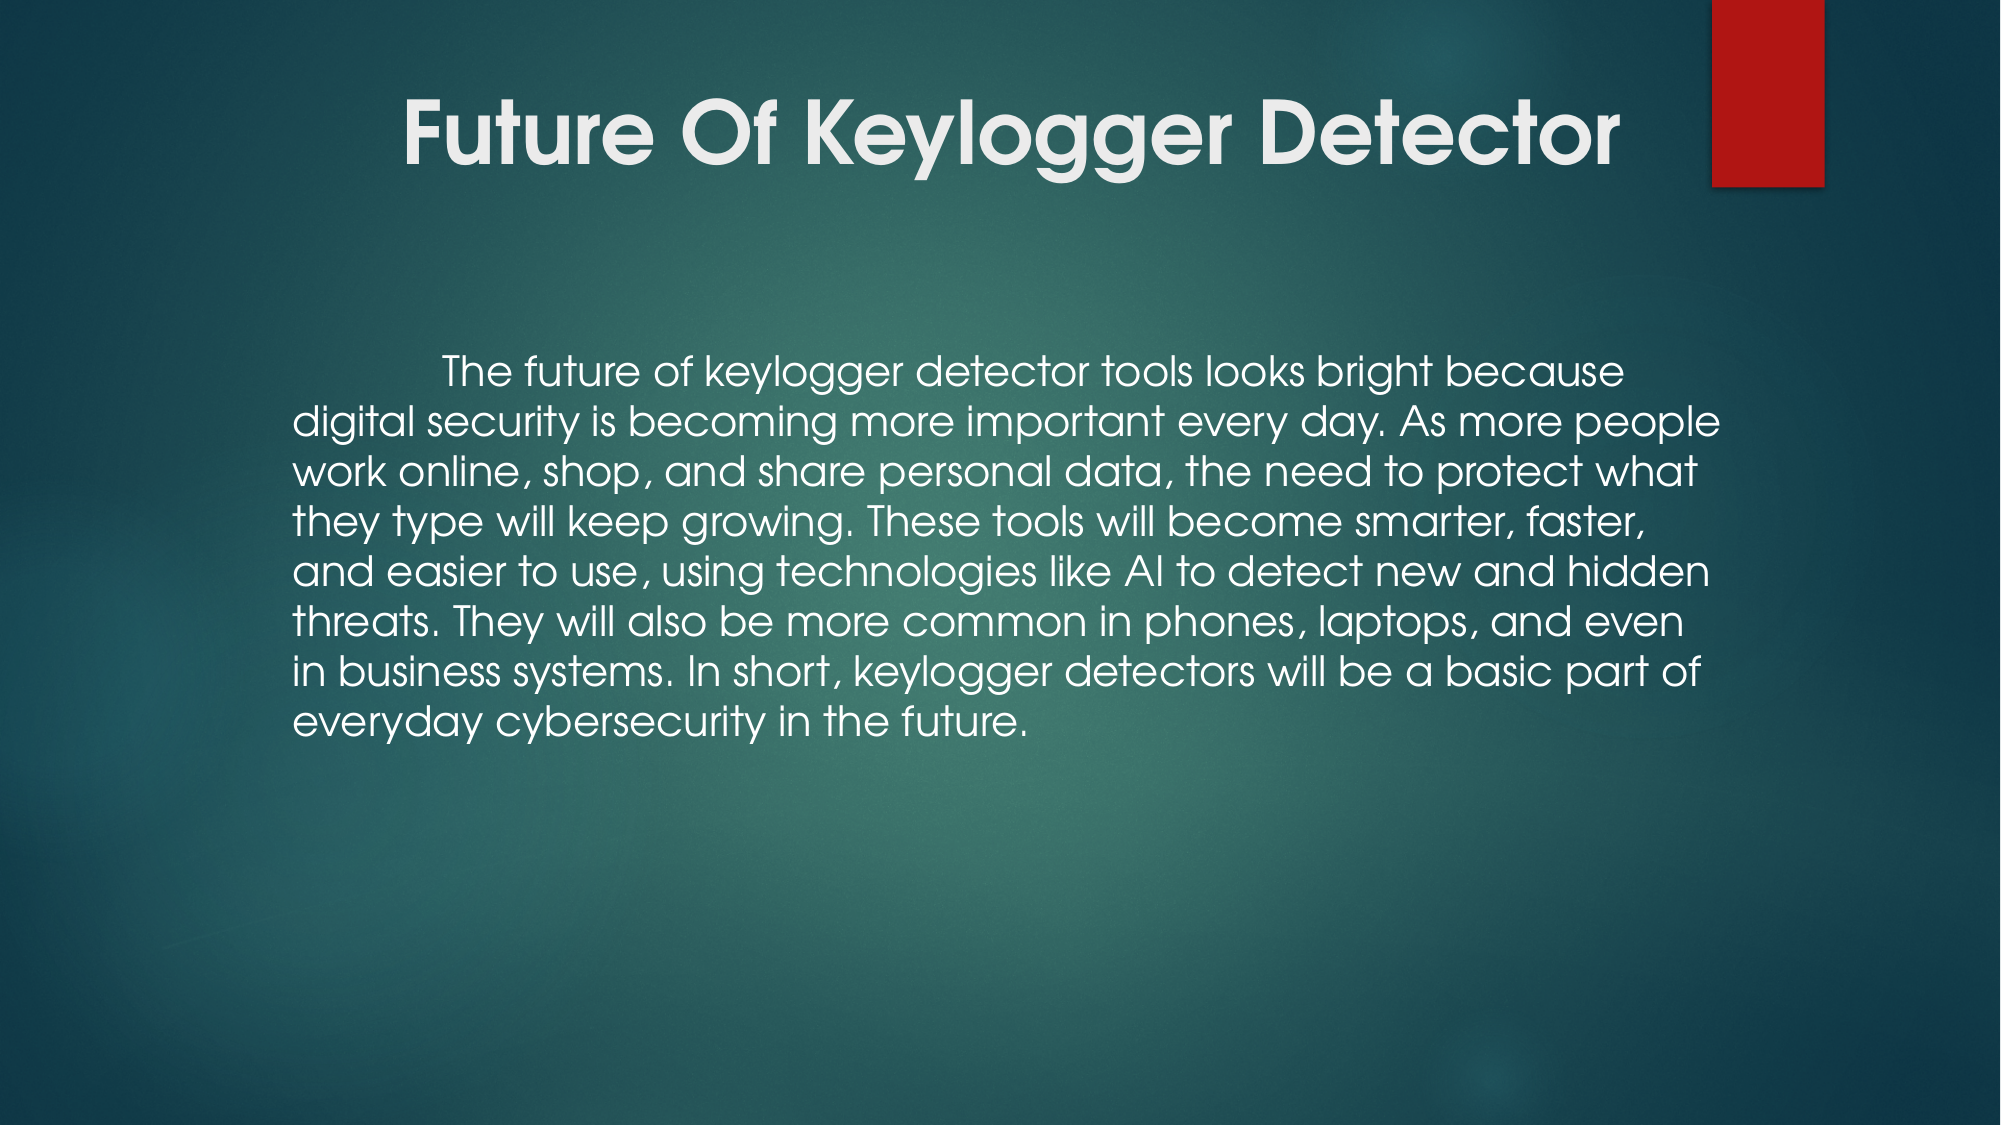

# Future Of Keylogger Detector
	The future of keylogger detector tools looks bright because digital security is becoming more important every day. As more people work online, shop, and share personal data, the need to protect what they type will keep growing. These tools will become smarter, faster, and easier to use, using technologies like AI to detect new and hidden threats. They will also be more common in phones, laptops, and even in business systems. In short, keylogger detectors will be a basic part of everyday cybersecurity in the future.